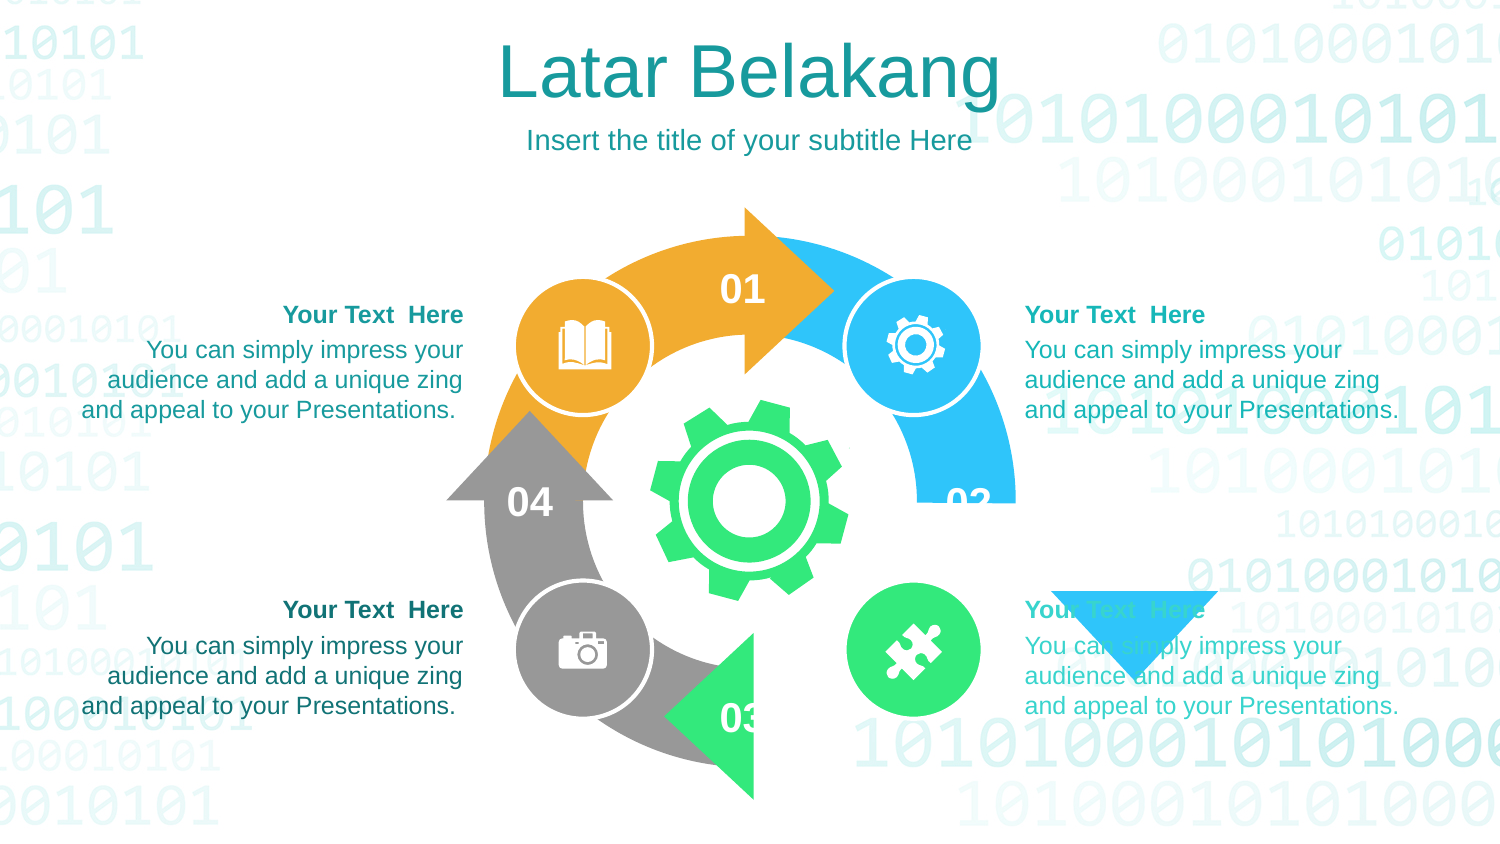

Latar Belakang
Insert the title of your subtitle Here

01

Your Text  Here
You can simply impress your audience and add a unique zing and appeal to your Presentations.
Your Text  Here
You can simply impress your audience and add a unique zing and appeal to your Presentations.

04
02

Your Text  Here
You can simply impress your audience and add a unique zing and appeal to your Presentations.
Your Text  Here
You can simply impress your audience and add a unique zing and appeal to your Presentations.

03